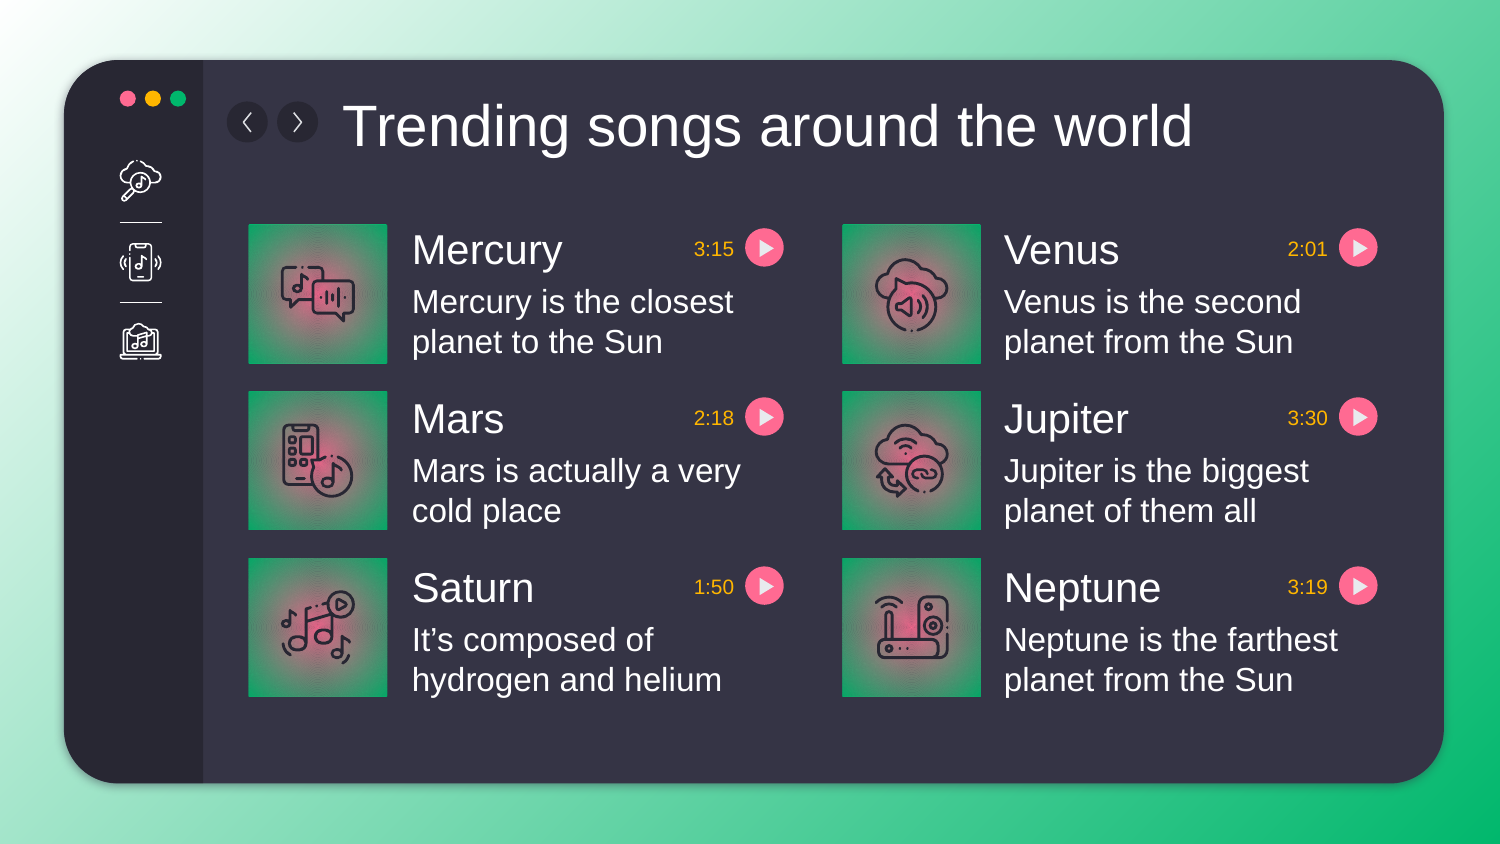

# Trending songs around the world

Mercury
Venus

3:15
2:01

Mercury is the closest planet to the Sun
Venus is the second planet from the Sun
Mars
Jupiter

2:18
3:30

Mars is actually a very cold place
Jupiter is the biggest planet of them all

Saturn
Neptune

1:50
3:19

It’s composed of hydrogen and helium
Neptune is the farthest planet from the Sun